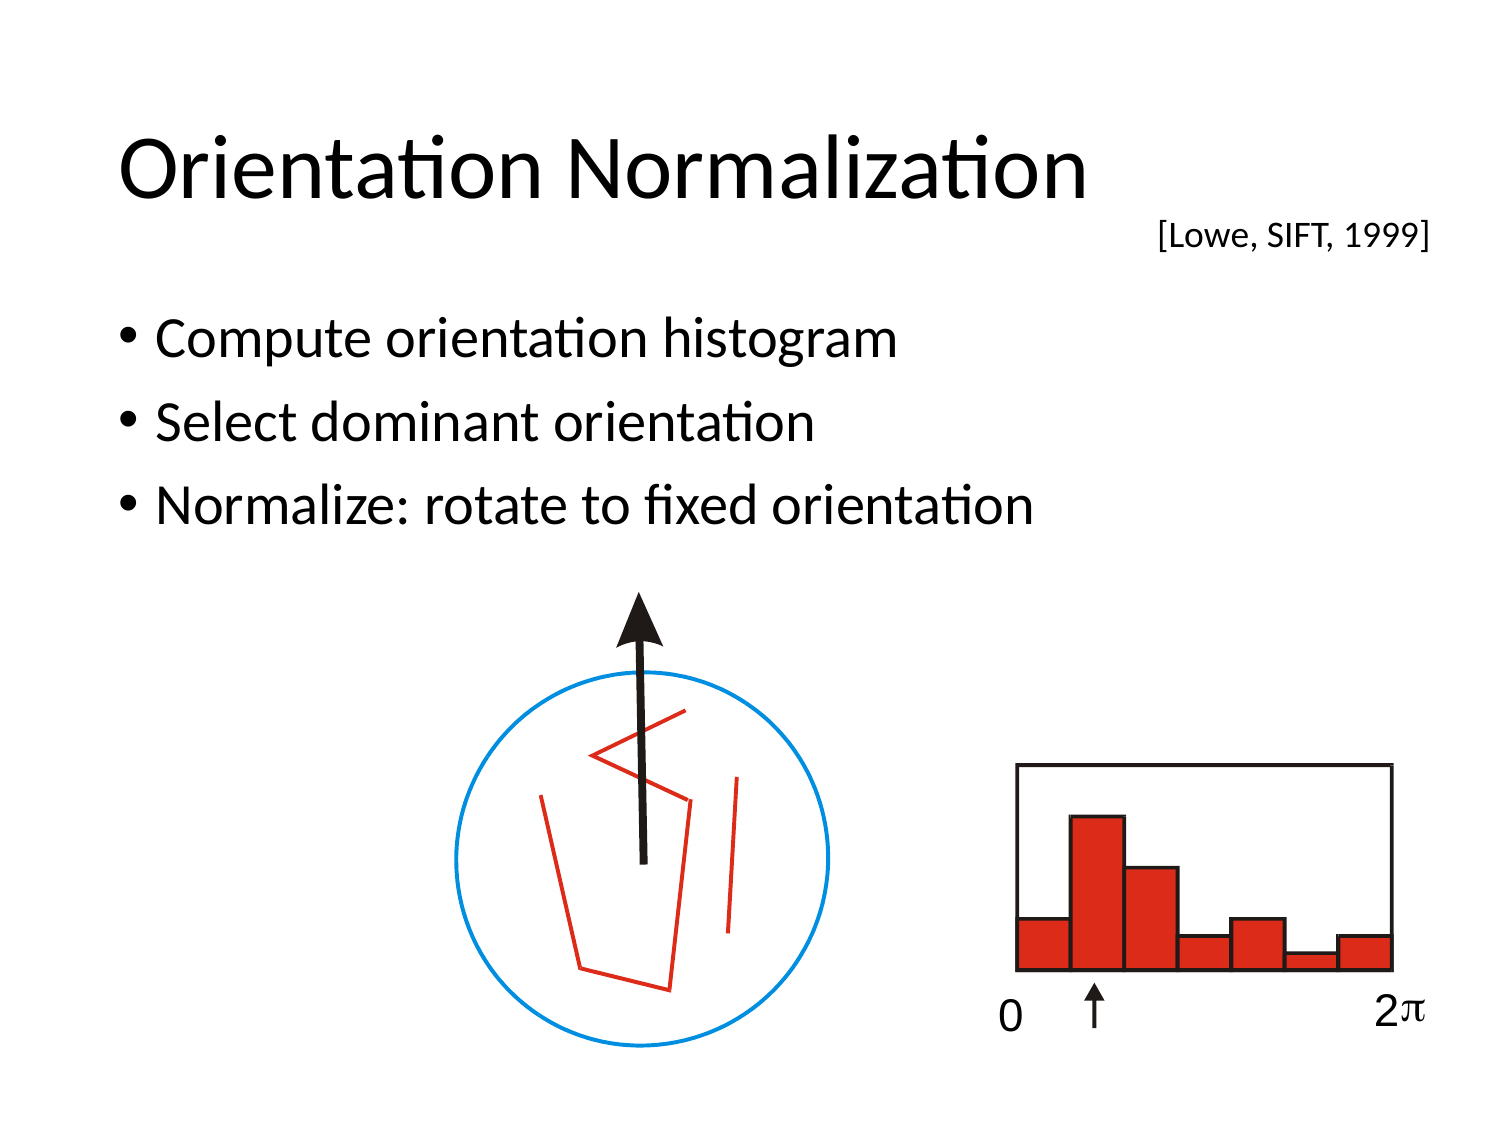

# Orientation Normalization
[Lowe, SIFT, 1999]
Compute orientation histogram
Select dominant orientation
Normalize: rotate to fixed orientation

π
2
0

T. Tuytelaars, B. Leibe